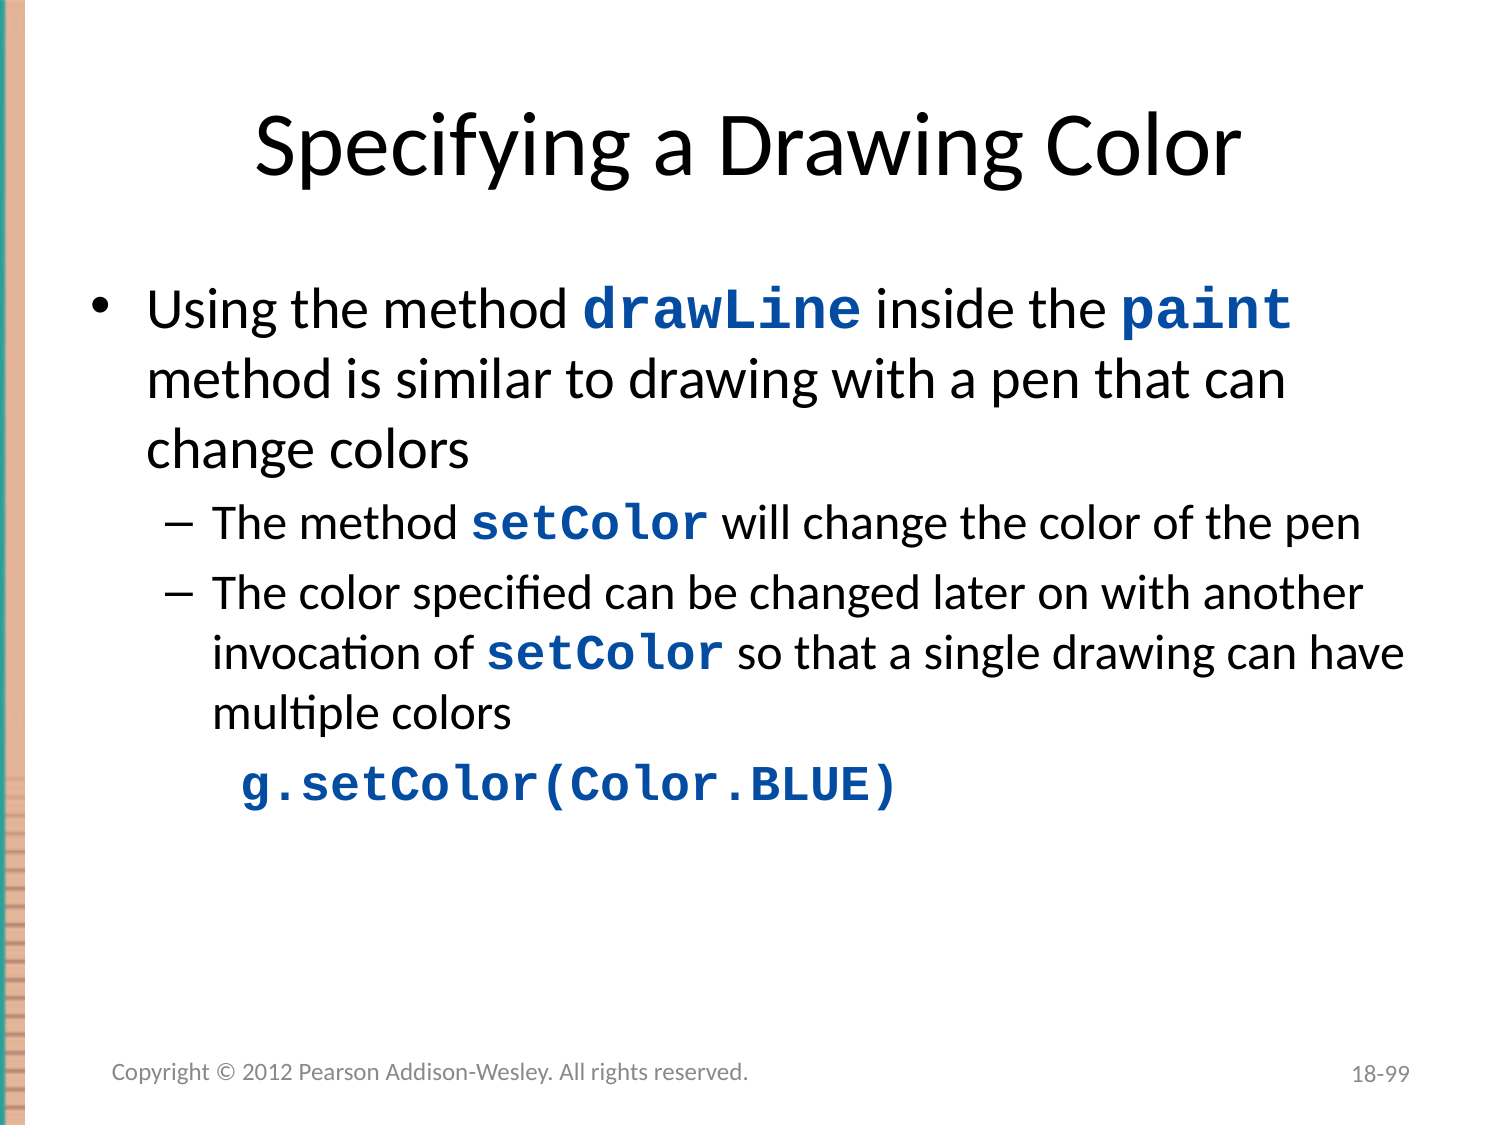

# Specifying a Drawing Color
Using the method drawLine inside the paint method is similar to drawing with a pen that can change colors
The method setColor will change the color of the pen
The color specified can be changed later on with another invocation of setColor so that a single drawing can have multiple colors
g.setColor(Color.BLUE)
Copyright © 2012 Pearson Addison-Wesley. All rights reserved.
18-99